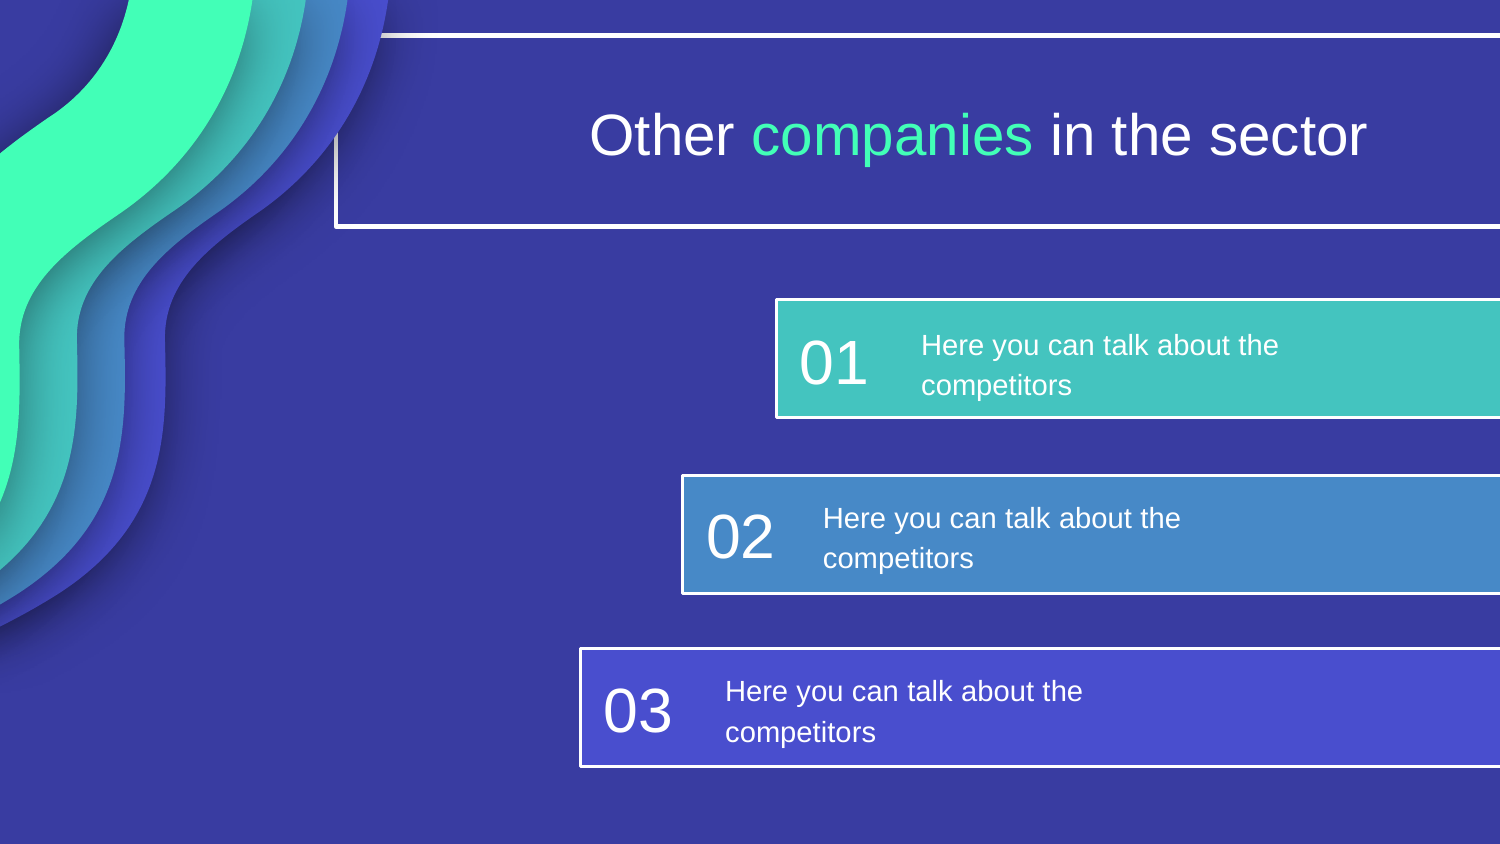

Other companies in the sector
# 01
Here you can talk about the competitors
02
Here you can talk about the competitors
03
Here you can talk about the competitors